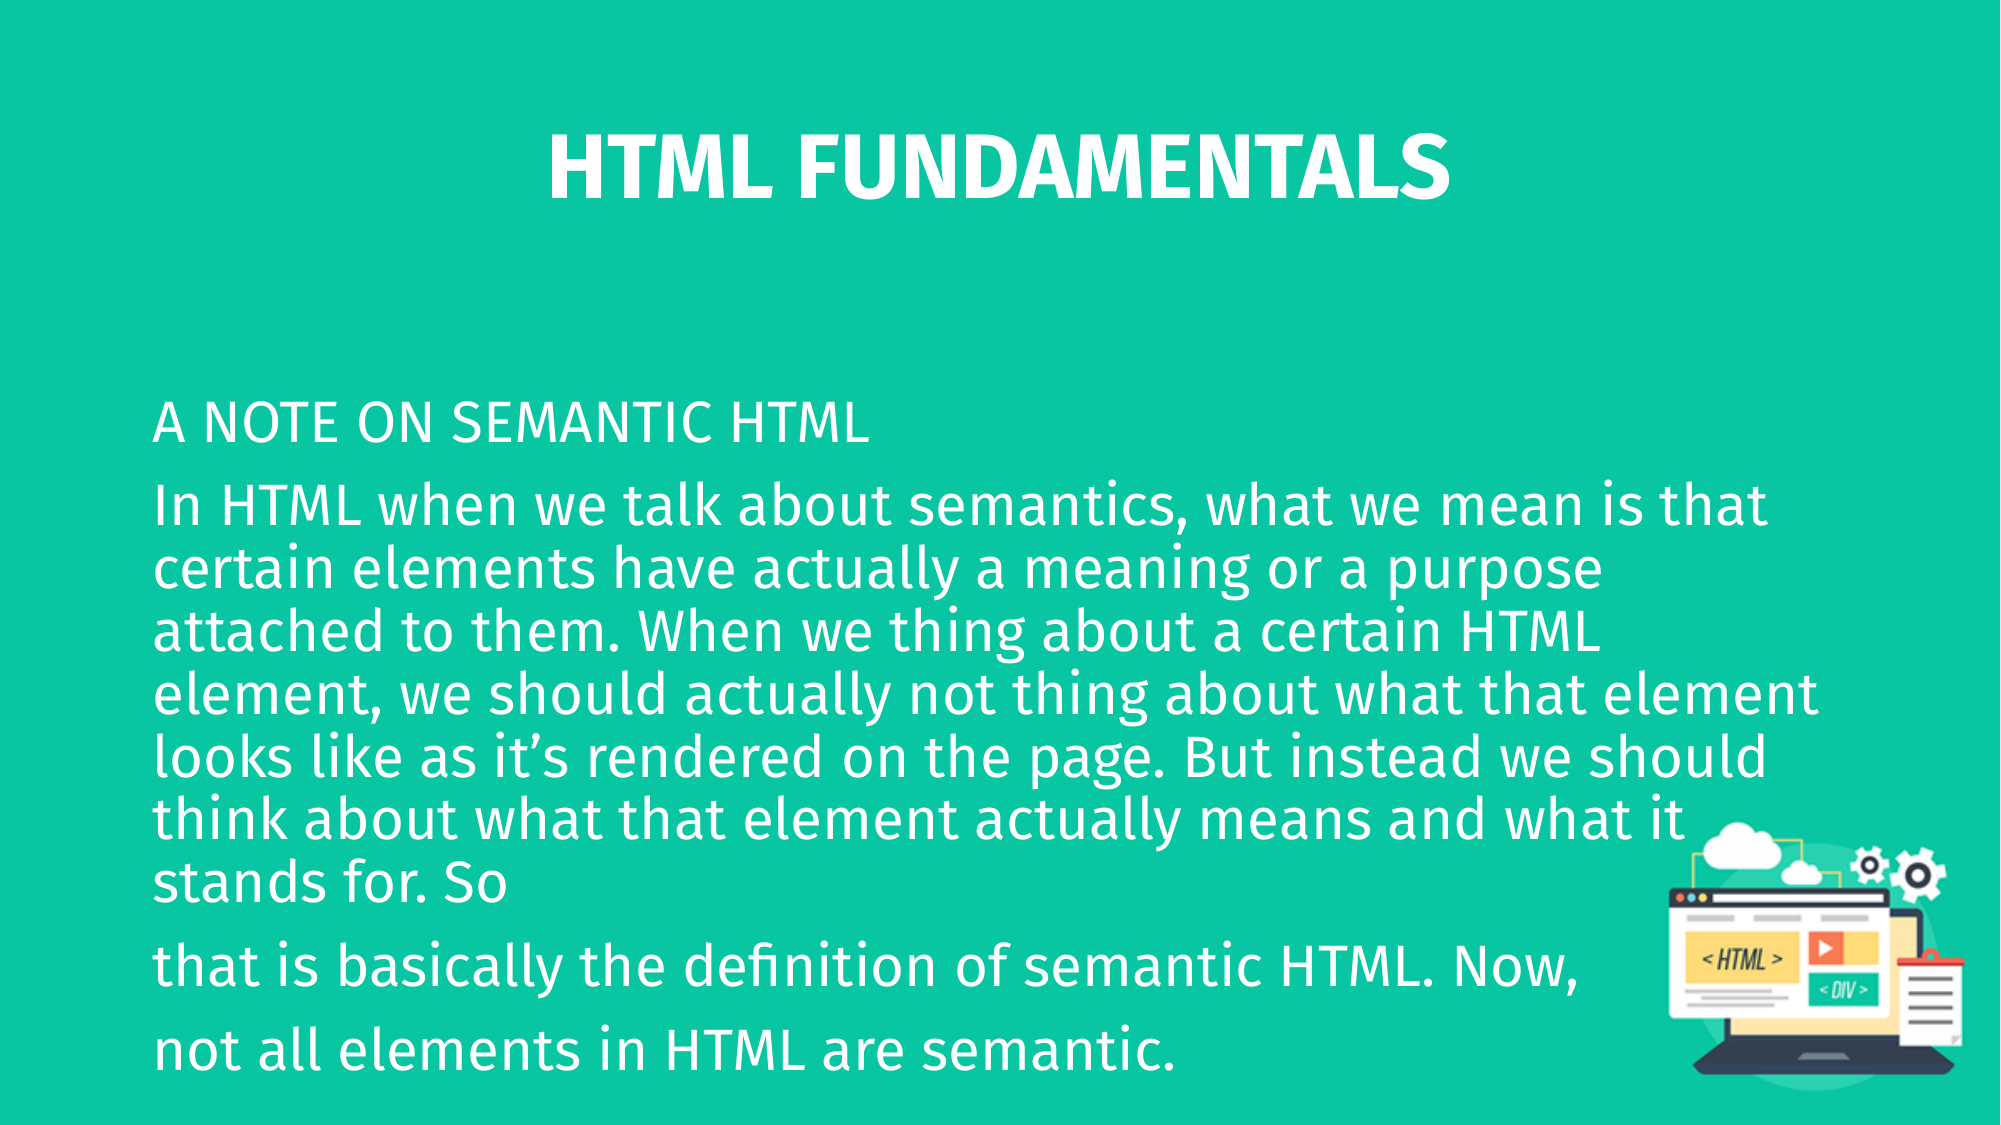

# HTML FUNDAMENTALS

A NOTE ON SEMANTIC HTML
In HTML when we talk about semantics, what we mean is that certain elements have actually a meaning or a purpose attached to them. When we thing about a certain HTML element, we should actually not thing about what that element looks like as it’s rendered on the page. But instead we should think about what that element actually means and what it stands for. So
that is basically the definition of semantic HTML. Now,
not all elements in HTML are semantic.